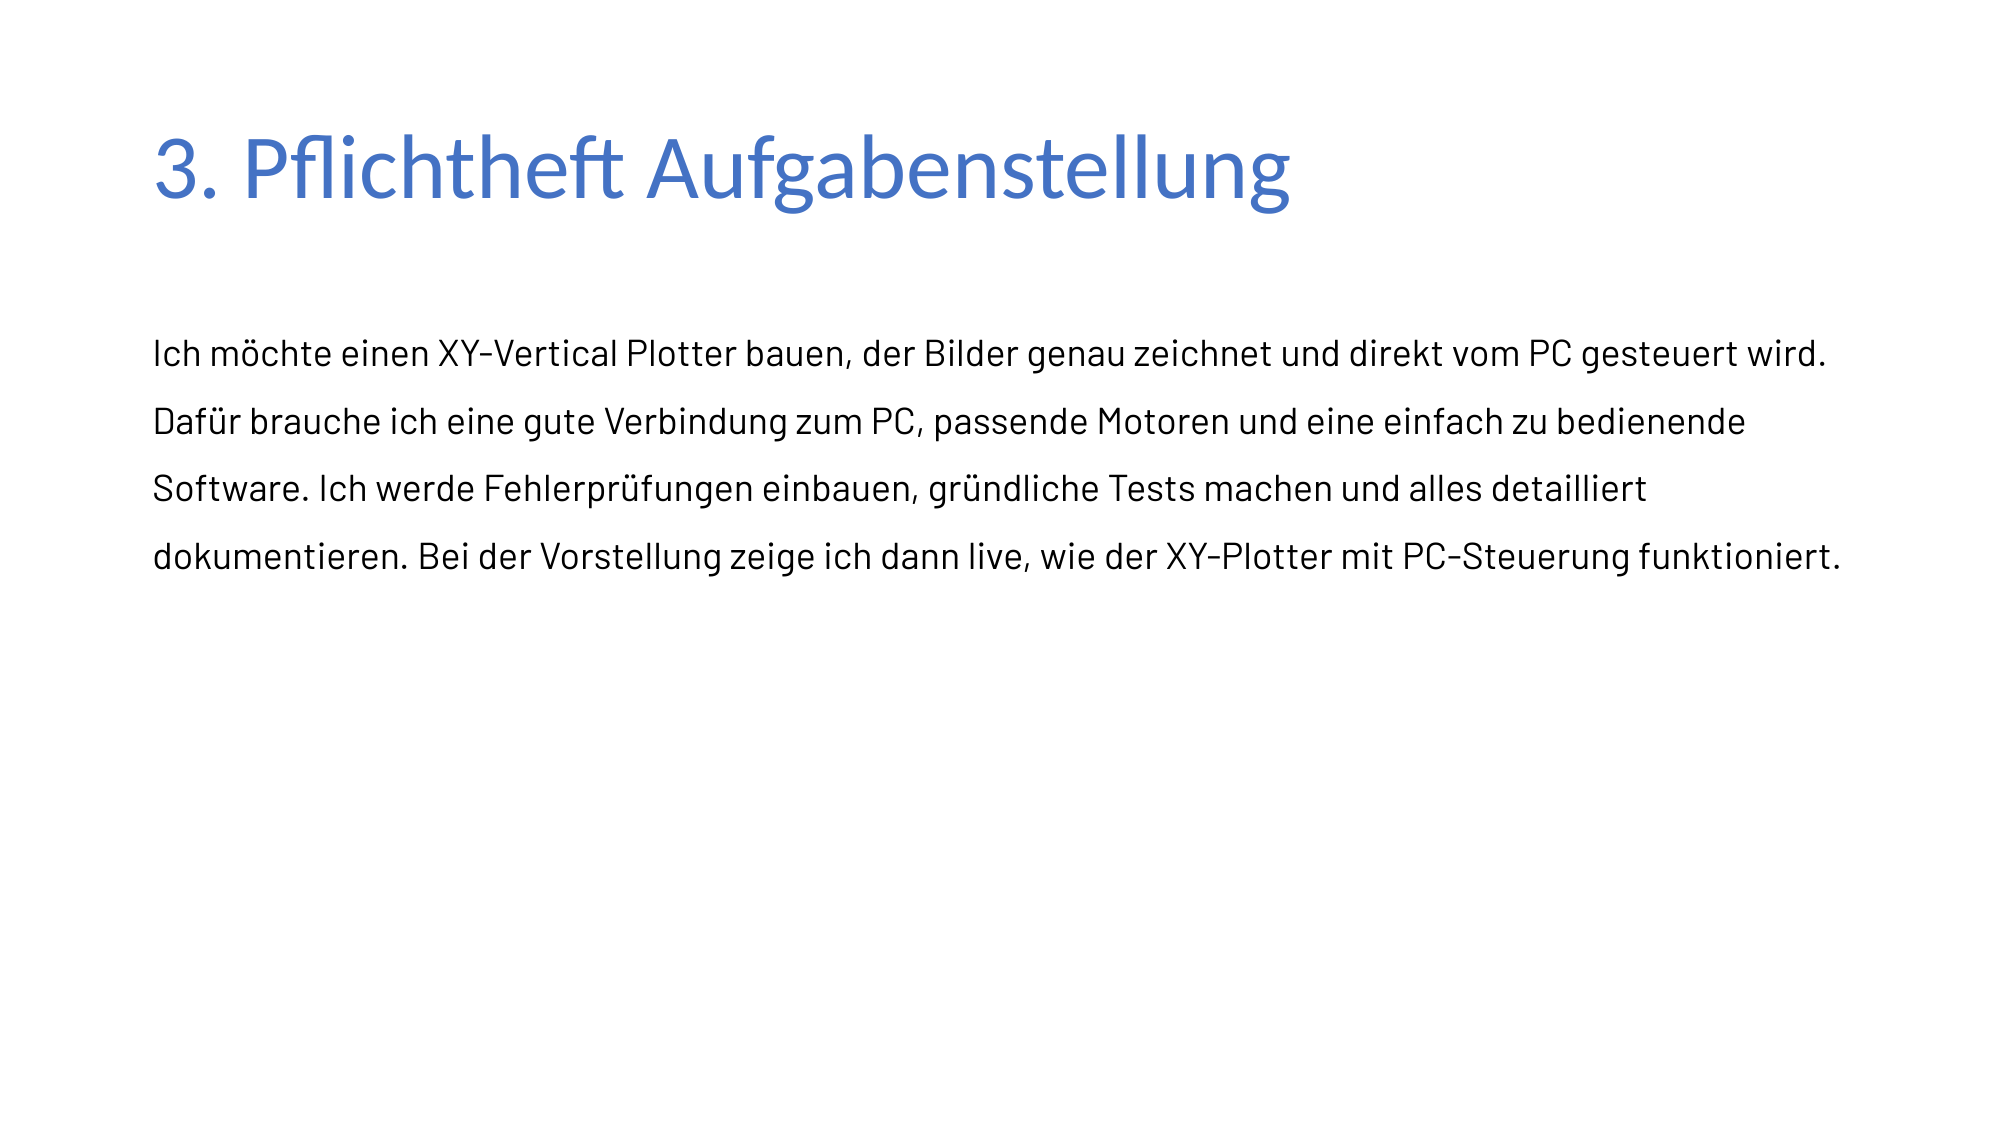

# 3. Pflichtheft Aufgabenstellung
Ich möchte einen XY-Vertical Plotter bauen, der Bilder genau zeichnet und direkt vom PC gesteuert wird. Dafür brauche ich eine gute Verbindung zum PC, passende Motoren und eine einfach zu bedienende Software. Ich werde Fehlerprüfungen einbauen, gründliche Tests machen und alles detailliert dokumentieren. Bei der Vorstellung zeige ich dann live, wie der XY-Plotter mit PC-Steuerung funktioniert.